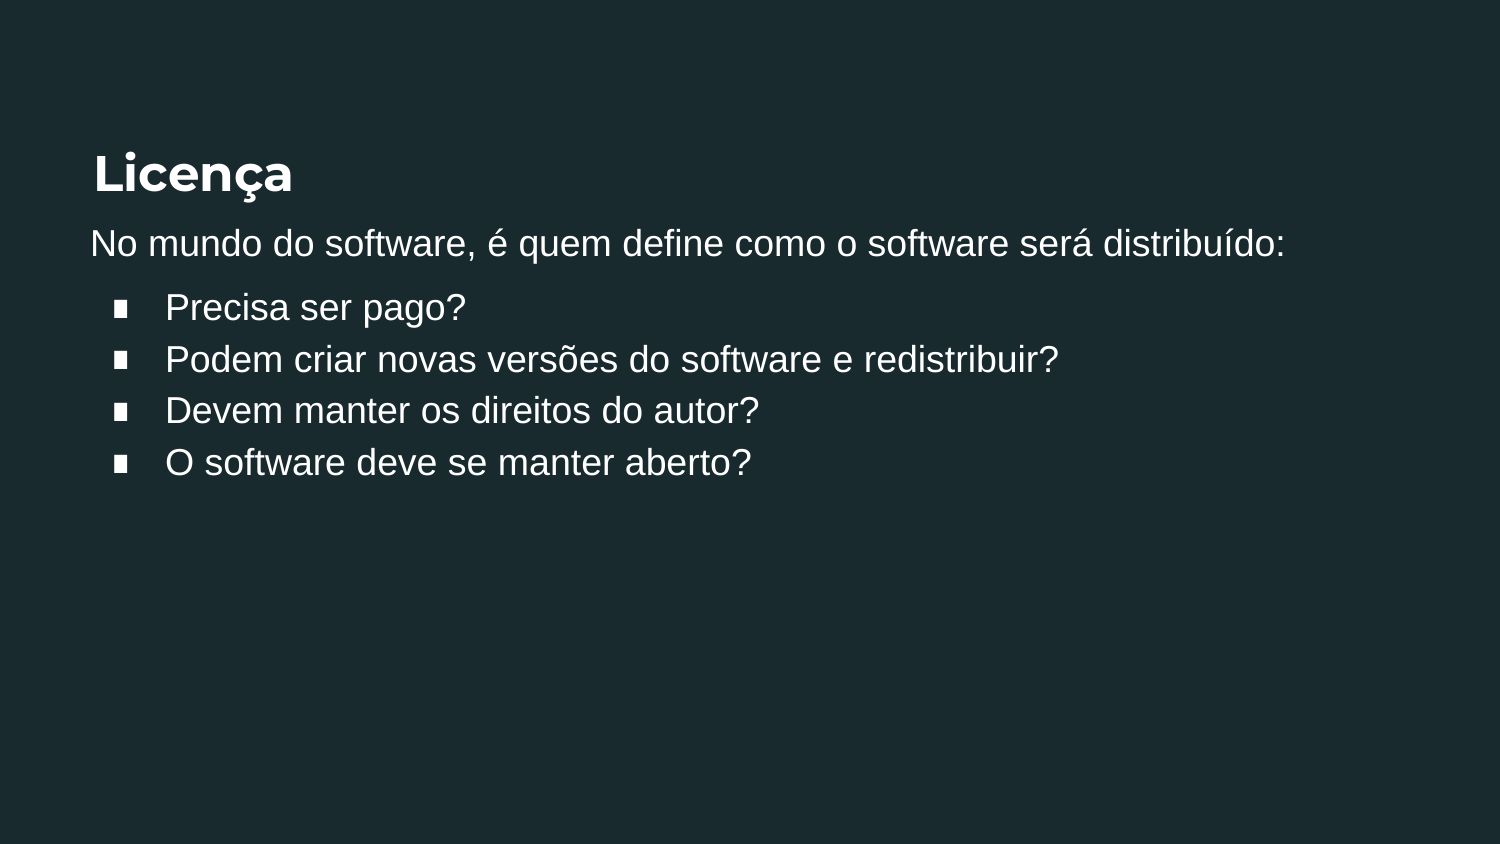

# Licença
No mundo do software, é quem define como o software será distribuído:
Precisa ser pago?
Podem criar novas versões do software e redistribuir?
Devem manter os direitos do autor?
O software deve se manter aberto?